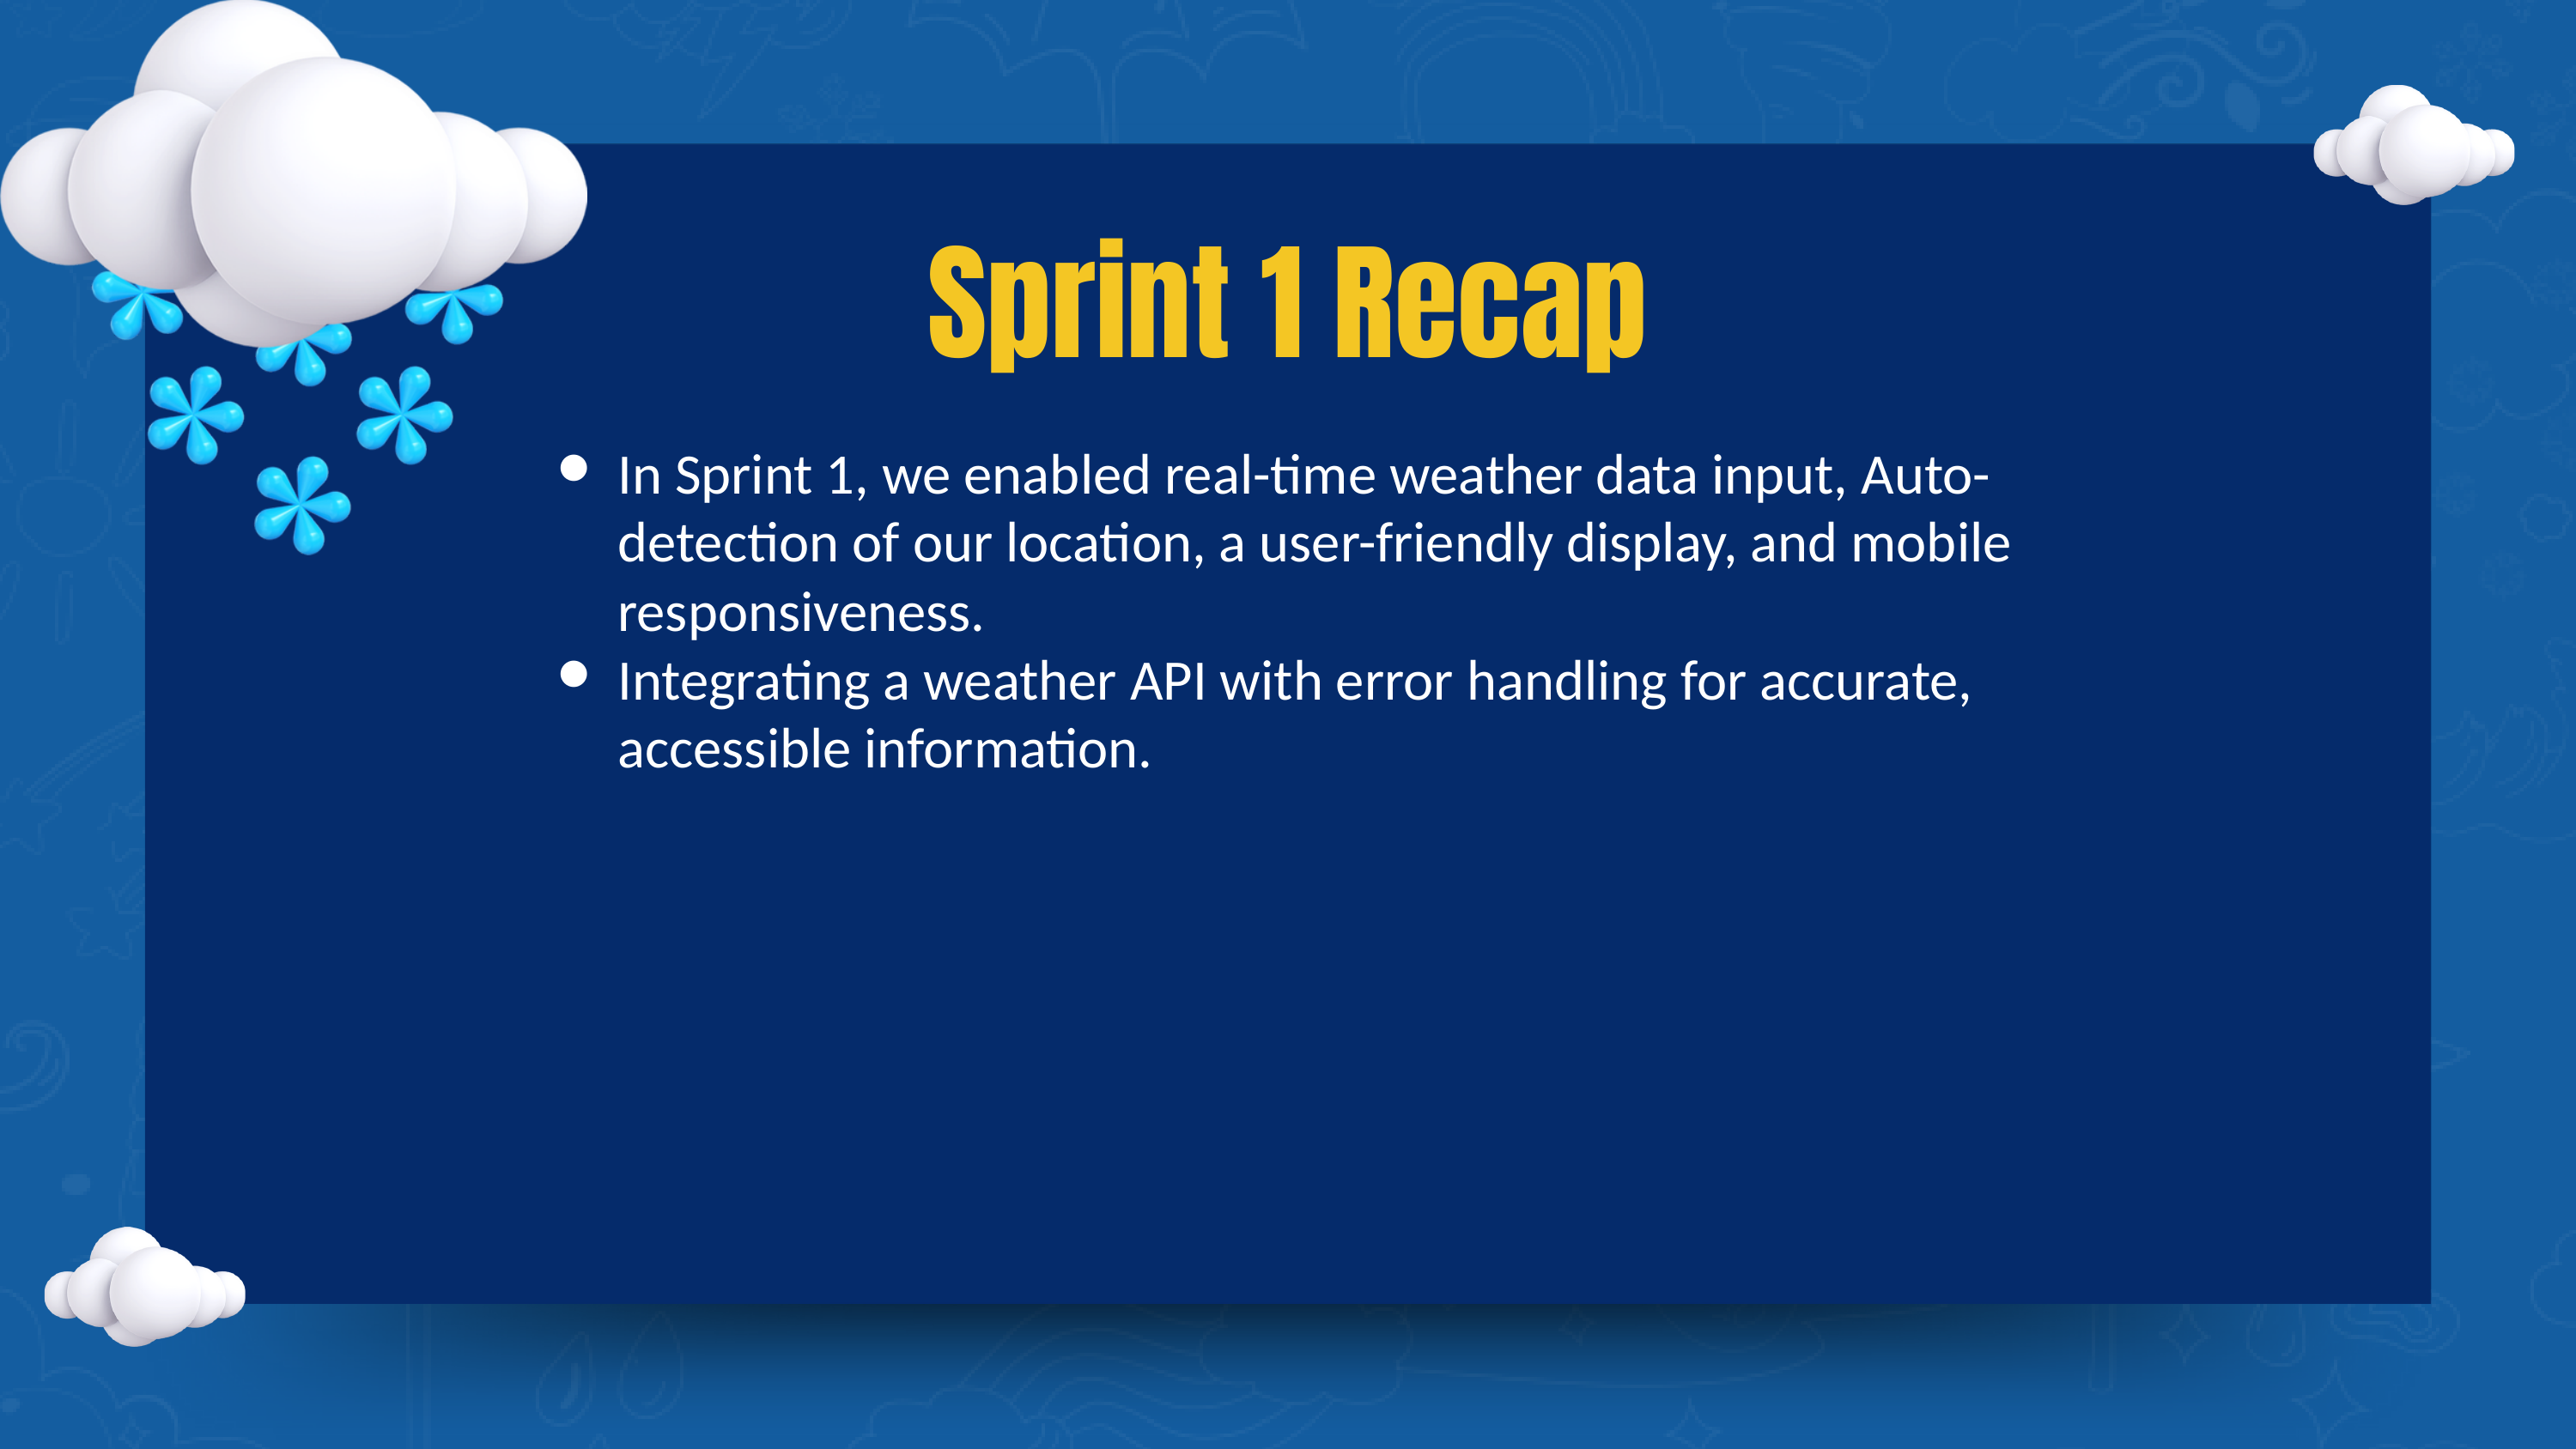

Sprint 1 Recap
In Sprint 1, we enabled real-time weather data input, Auto-detection of our location, a user-friendly display, and mobile responsiveness.
Integrating a weather API with error handling for accurate, accessible information.